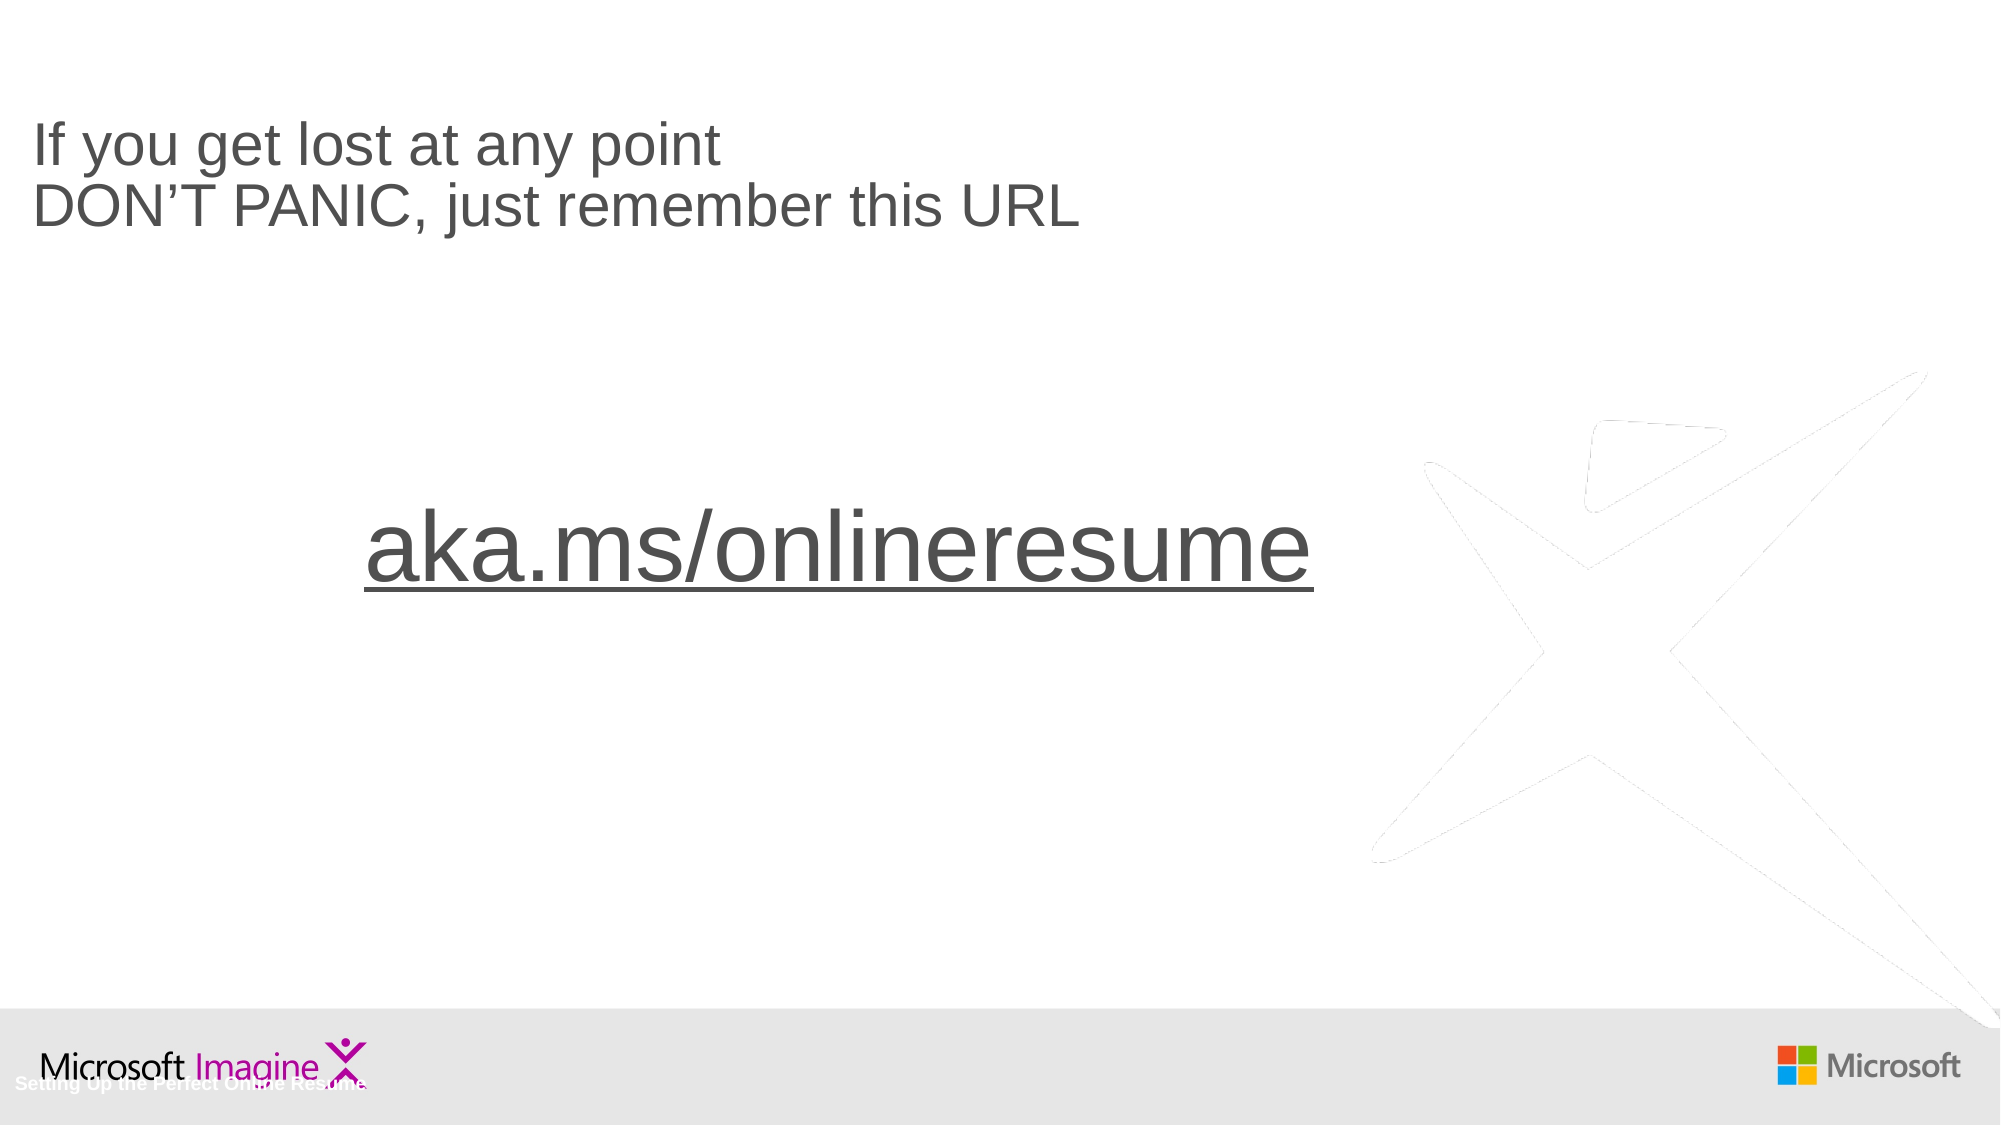

# If you get lost at any point DON’T PANIC, just remember this URL
aka.ms/onlineresume

Setting Up the Perfect Online Resume